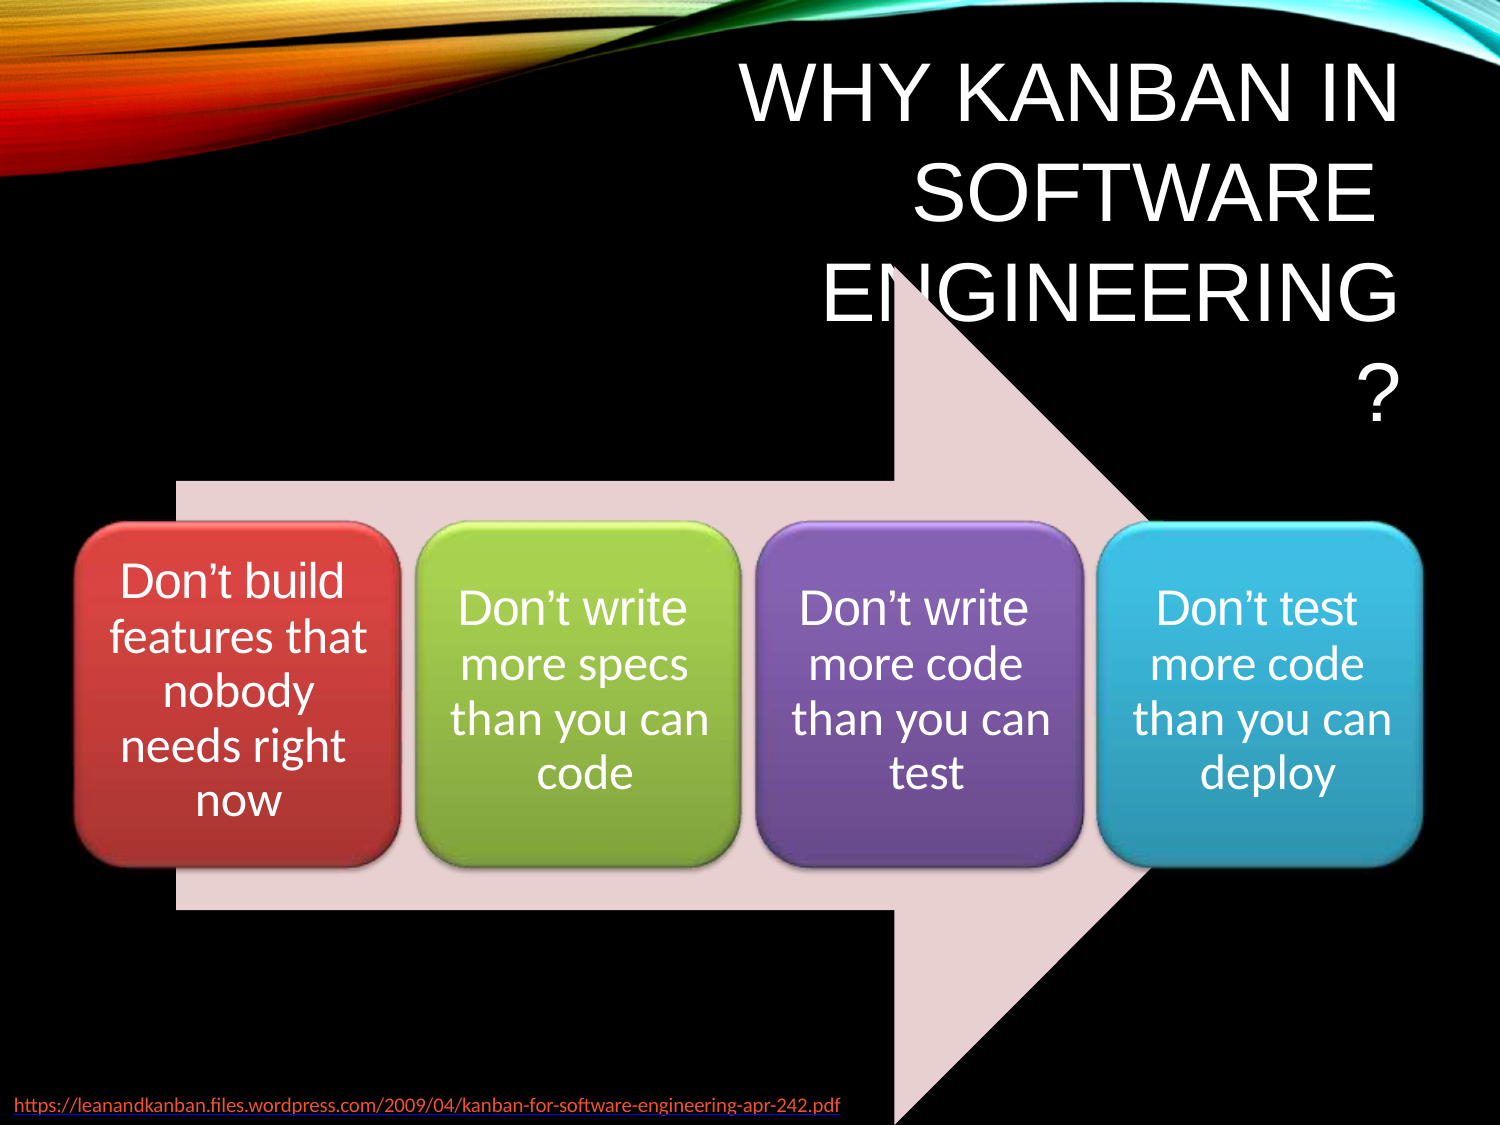

# Why Kanban in Software  Engineering?

Don’t build  features that  nobody  needs right  now
Don’t write  more specs  than you can  code
Don’t write  more code  than you can  test
Don’t test  more code  than you can  deploy
https://leanandkanban.files.wordpress.com/2009/04/kanban-for-software-engineering-apr-242.pdf